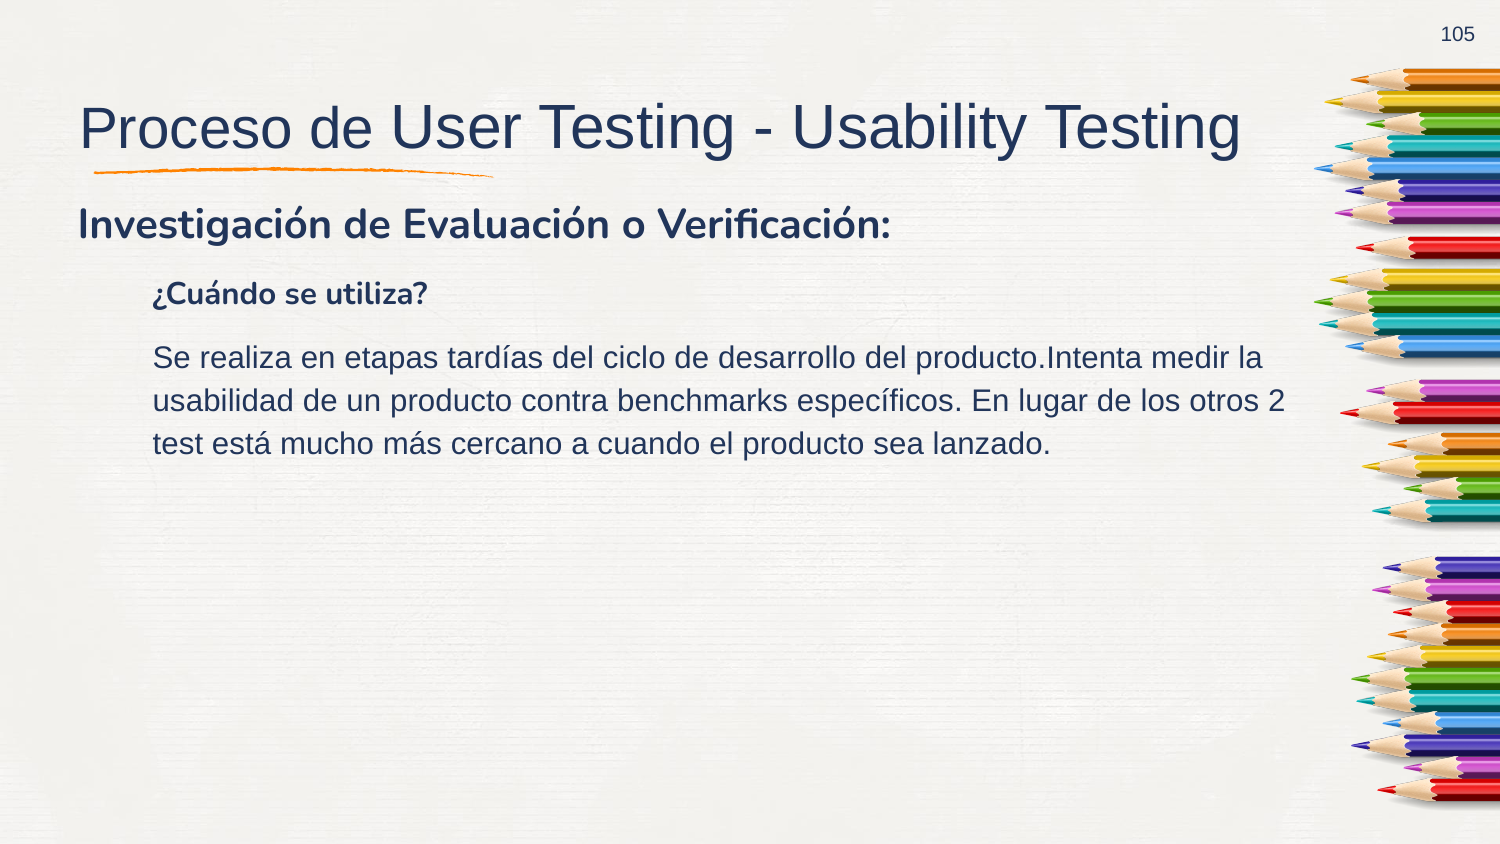

# Proceso de User Testing - Usability Testing
105
Investigación de Evaluación o Verificación:
¿Cuándo se utiliza?
Se realiza en etapas tardías del ciclo de desarrollo del producto.Intenta medir la usabilidad de un producto contra benchmarks específicos. En lugar de los otros 2 test está mucho más cercano a cuando el producto sea lanzado.